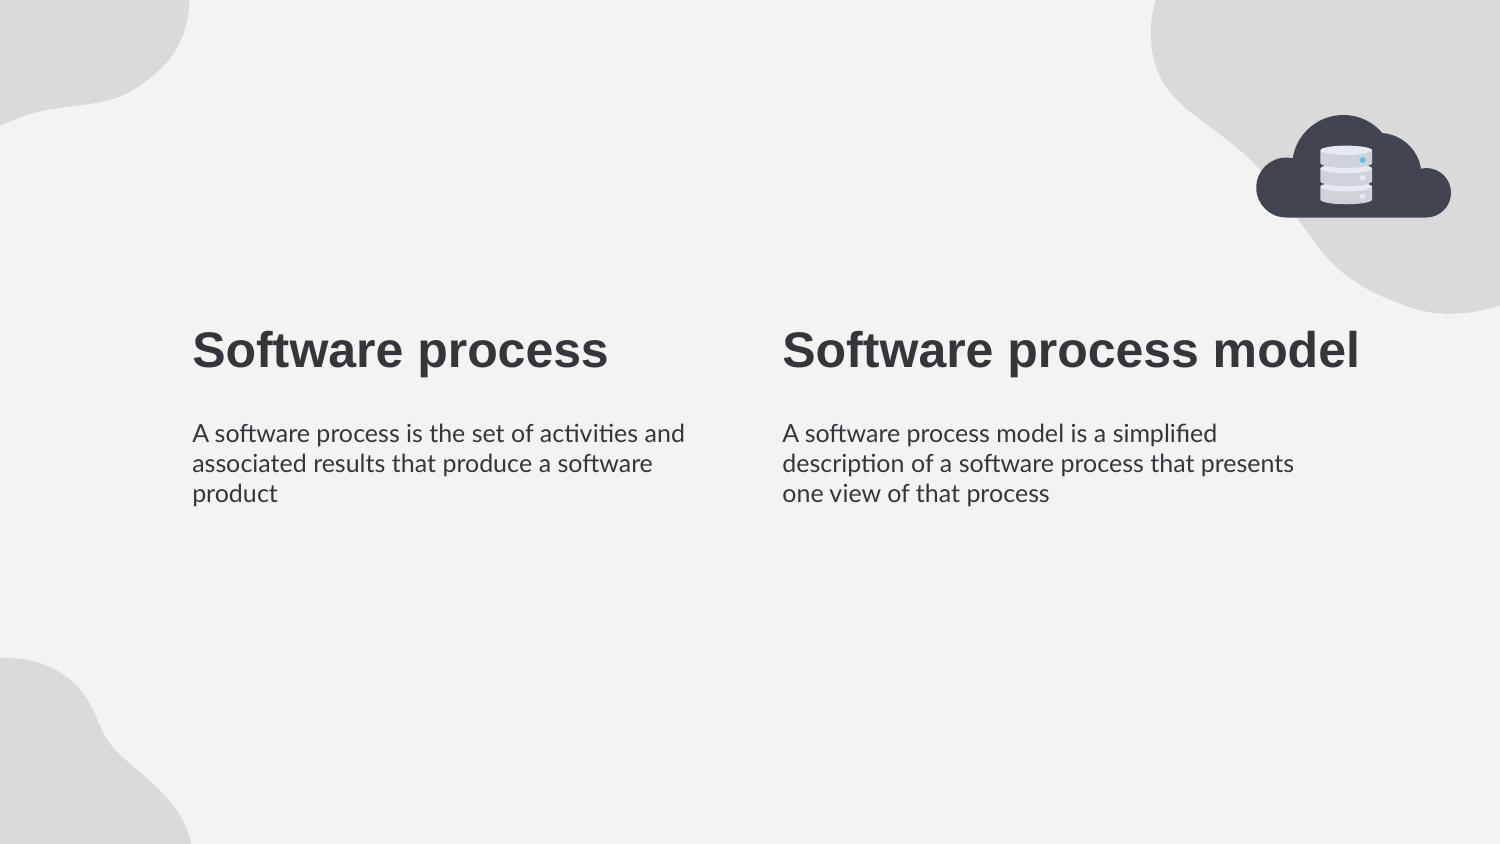

Software process
Software process model
A software process is the set of activities and associated results that produce a software product

A software process model is a simplified description of a software process that presents one view of that process